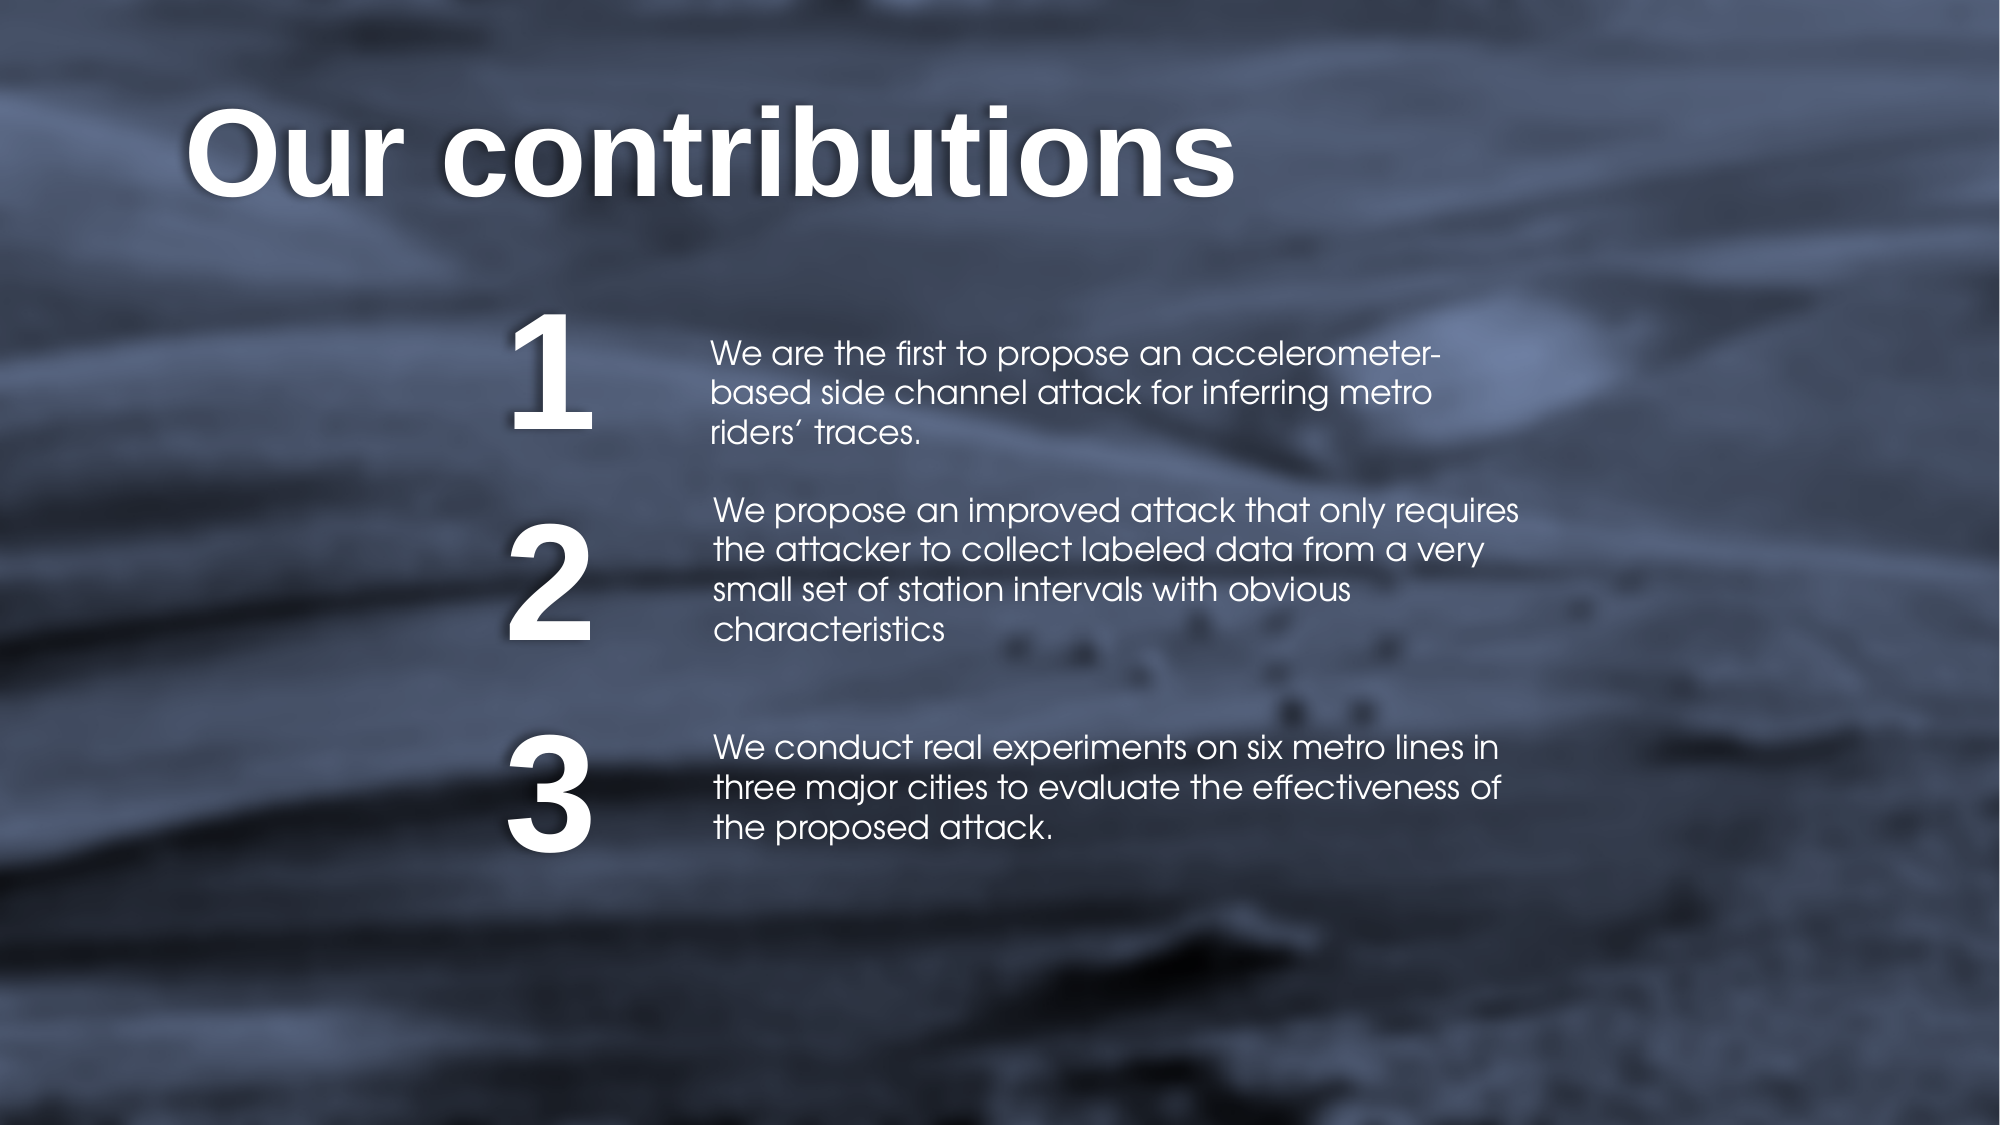

Our contributions
1
We are the ﬁrst to propose an accelerometer-based side channel attack for inferring metro  riders’ traces.
2
We propose an improved attack that only requires the attacker to collect labeled data from a very small set of station intervals with obvious characteristics
3
We conduct real experiments on six metro lines in
three major cities to evaluate the effectiveness of the proposed attack.